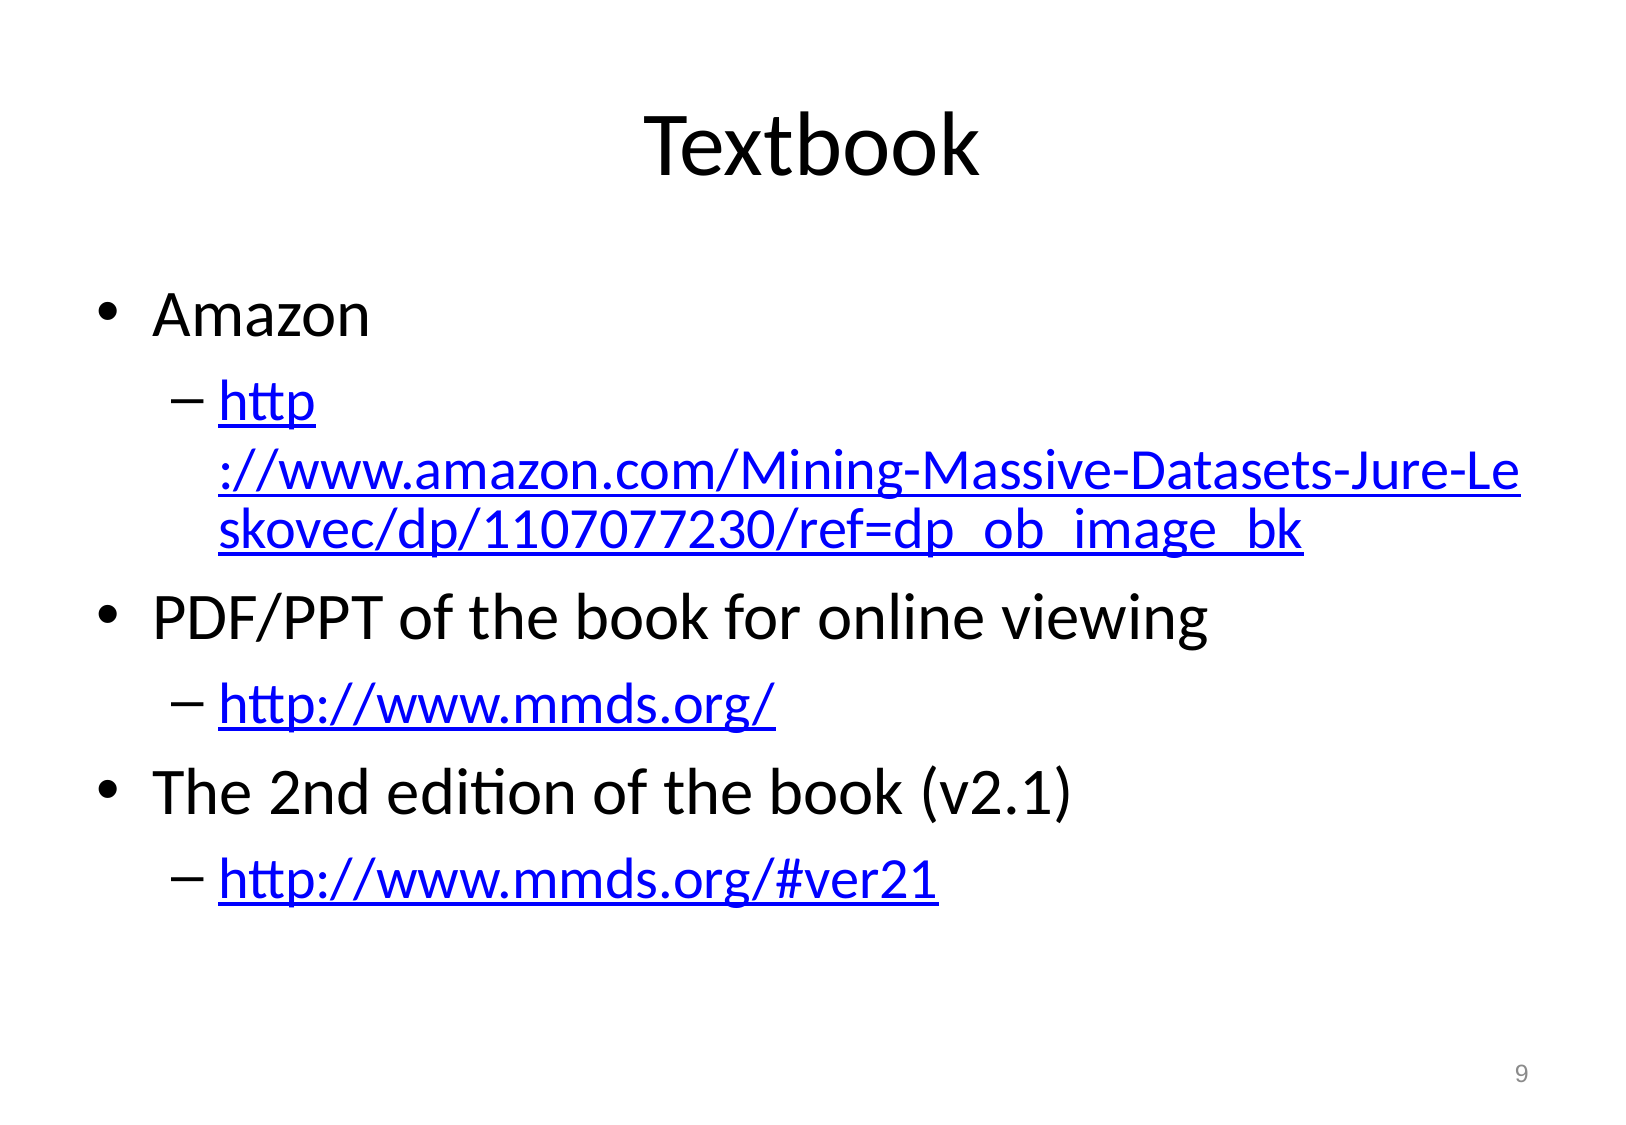

# Textbook
Amazon
http://www.amazon.com/Mining-Massive-Datasets-Jure-Leskovec/dp/1107077230/ref=dp_ob_image_bk
PDF/PPT of the book for online viewing
http://www.mmds.org/
The 2nd edition of the book (v2.1)
http://www.mmds.org/#ver21
9